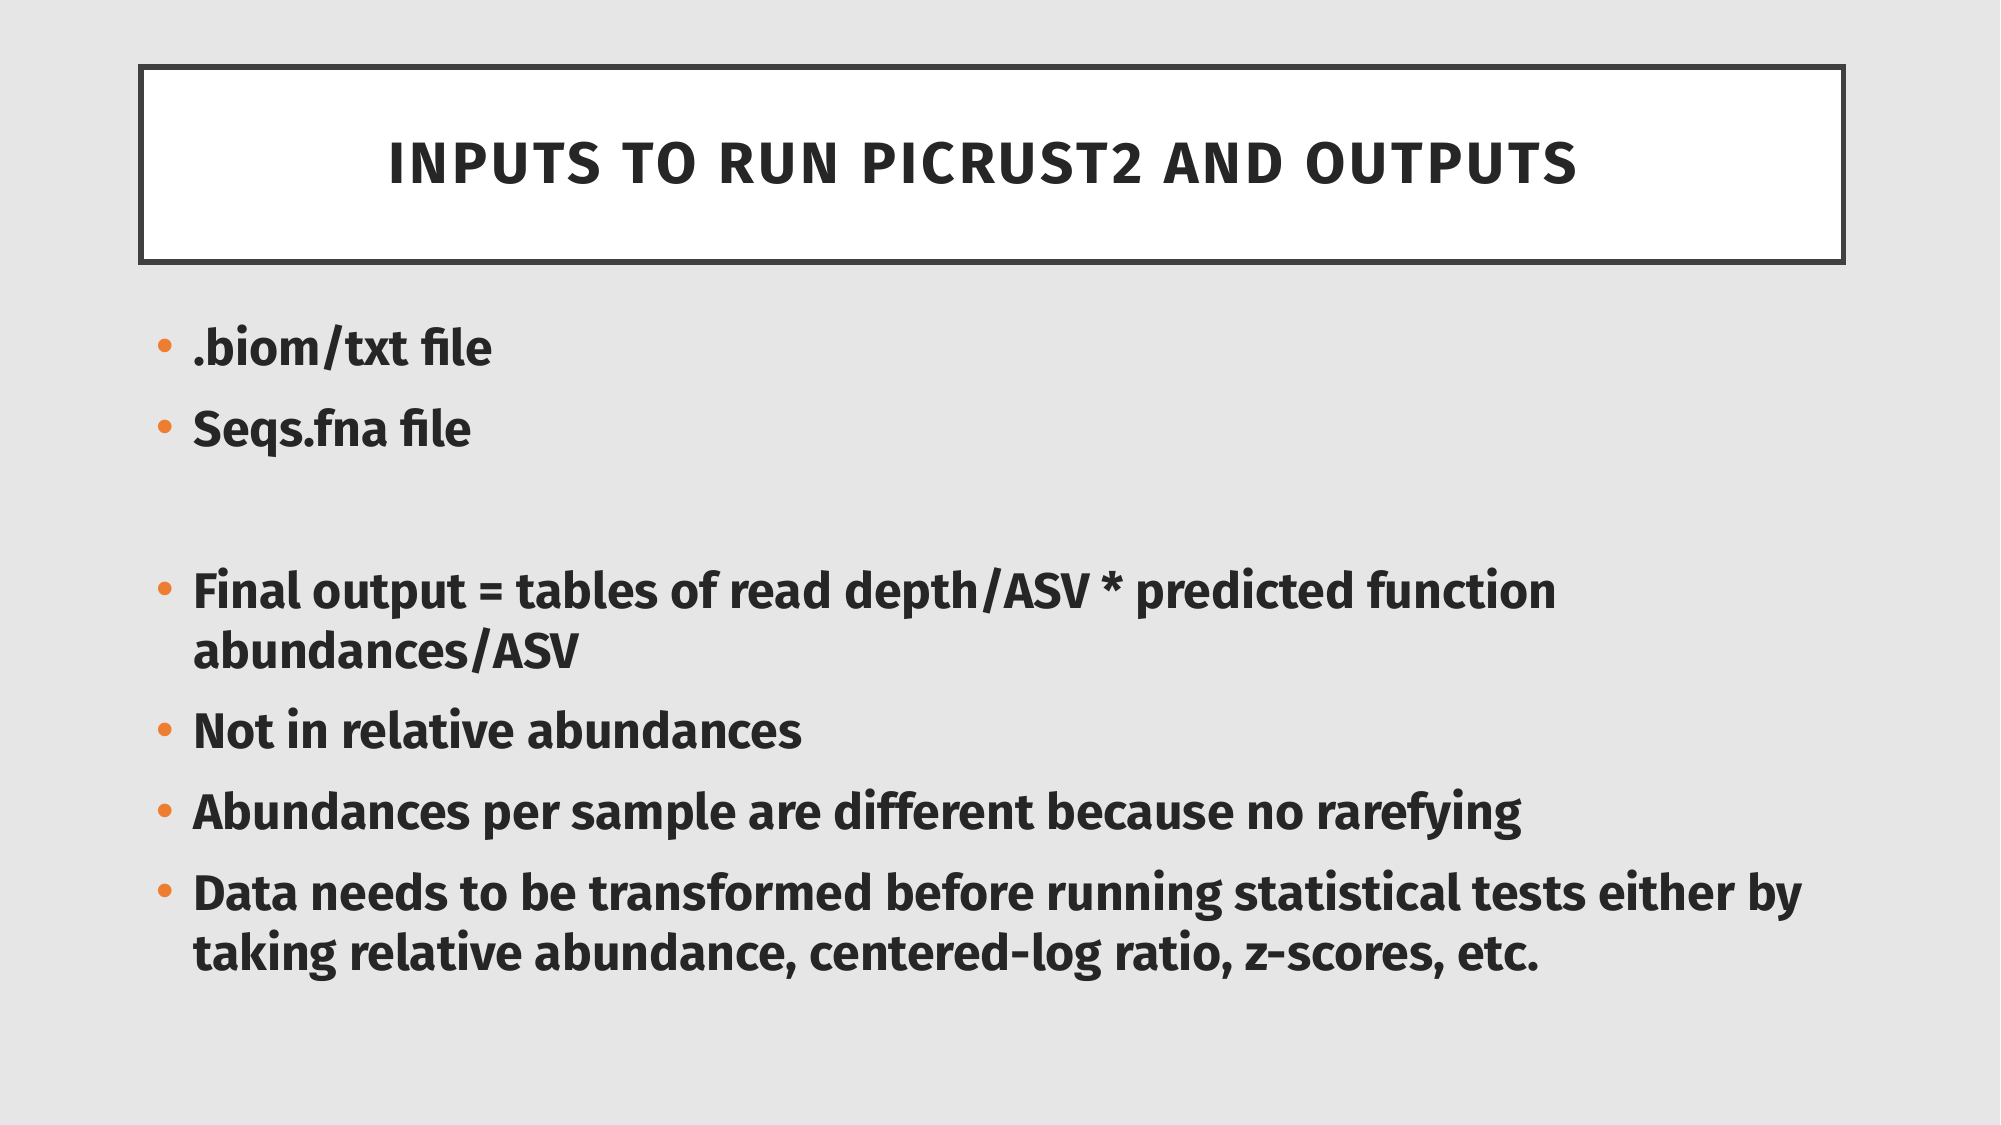

# Inputs to run Picrust2 and Outputs
.biom/txt file
Seqs.fna file

Final output = tables of read depth/ASV * predicted function abundances/ASV
Not in relative abundances
Abundances per sample are different because no rarefying
Data needs to be transformed before running statistical tests either by taking relative abundance, centered-log ratio, z-scores, etc.